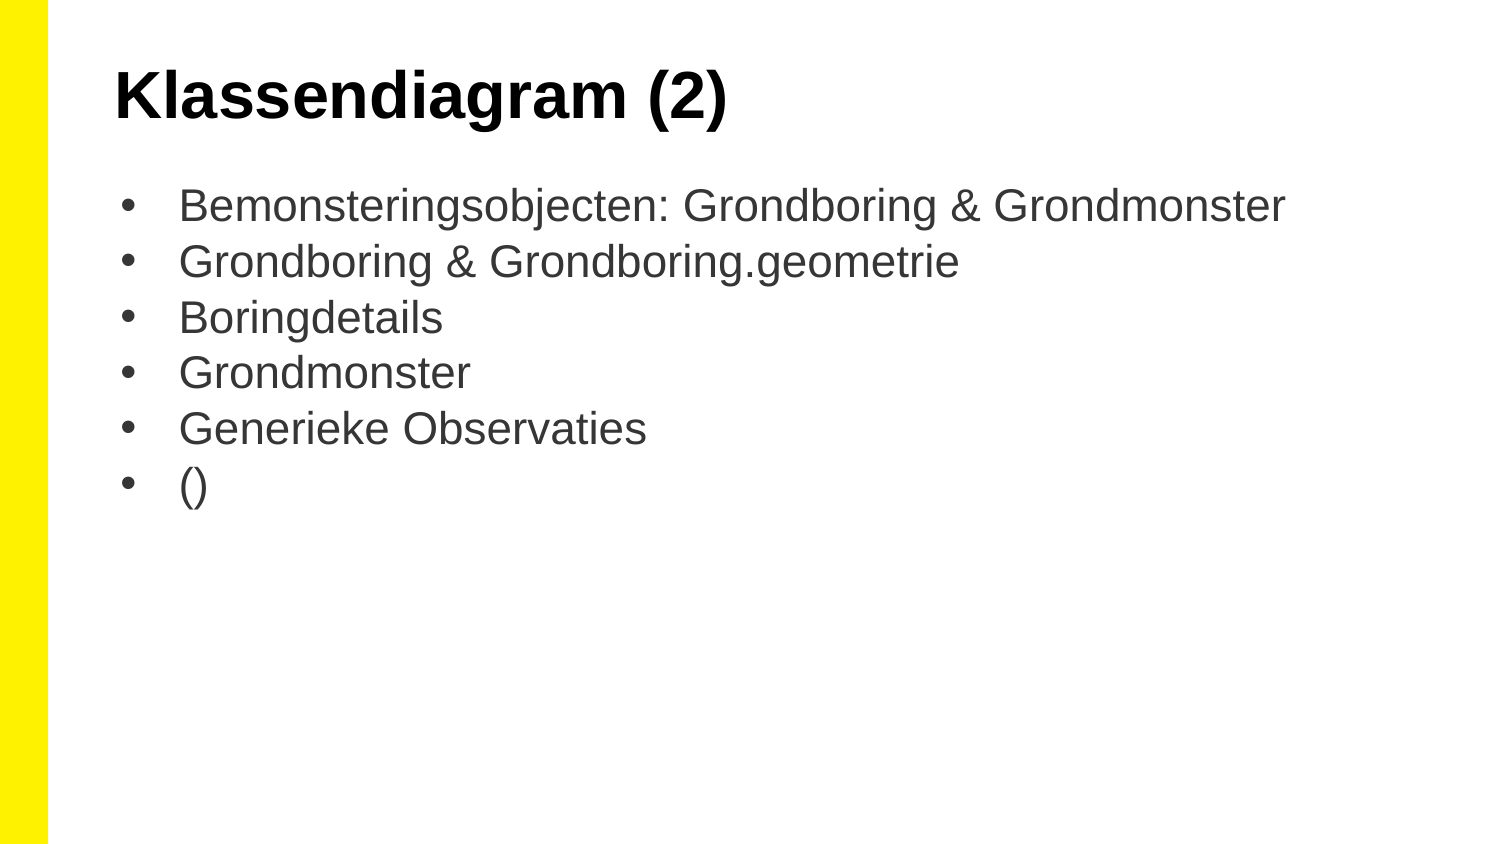

Klassendiagram (2)
Bemonsteringsobjecten: Grondboring & Grondmonster
Grondboring & Grondboring.geometrie
Boringdetails
Grondmonster
Generieke Observaties
()